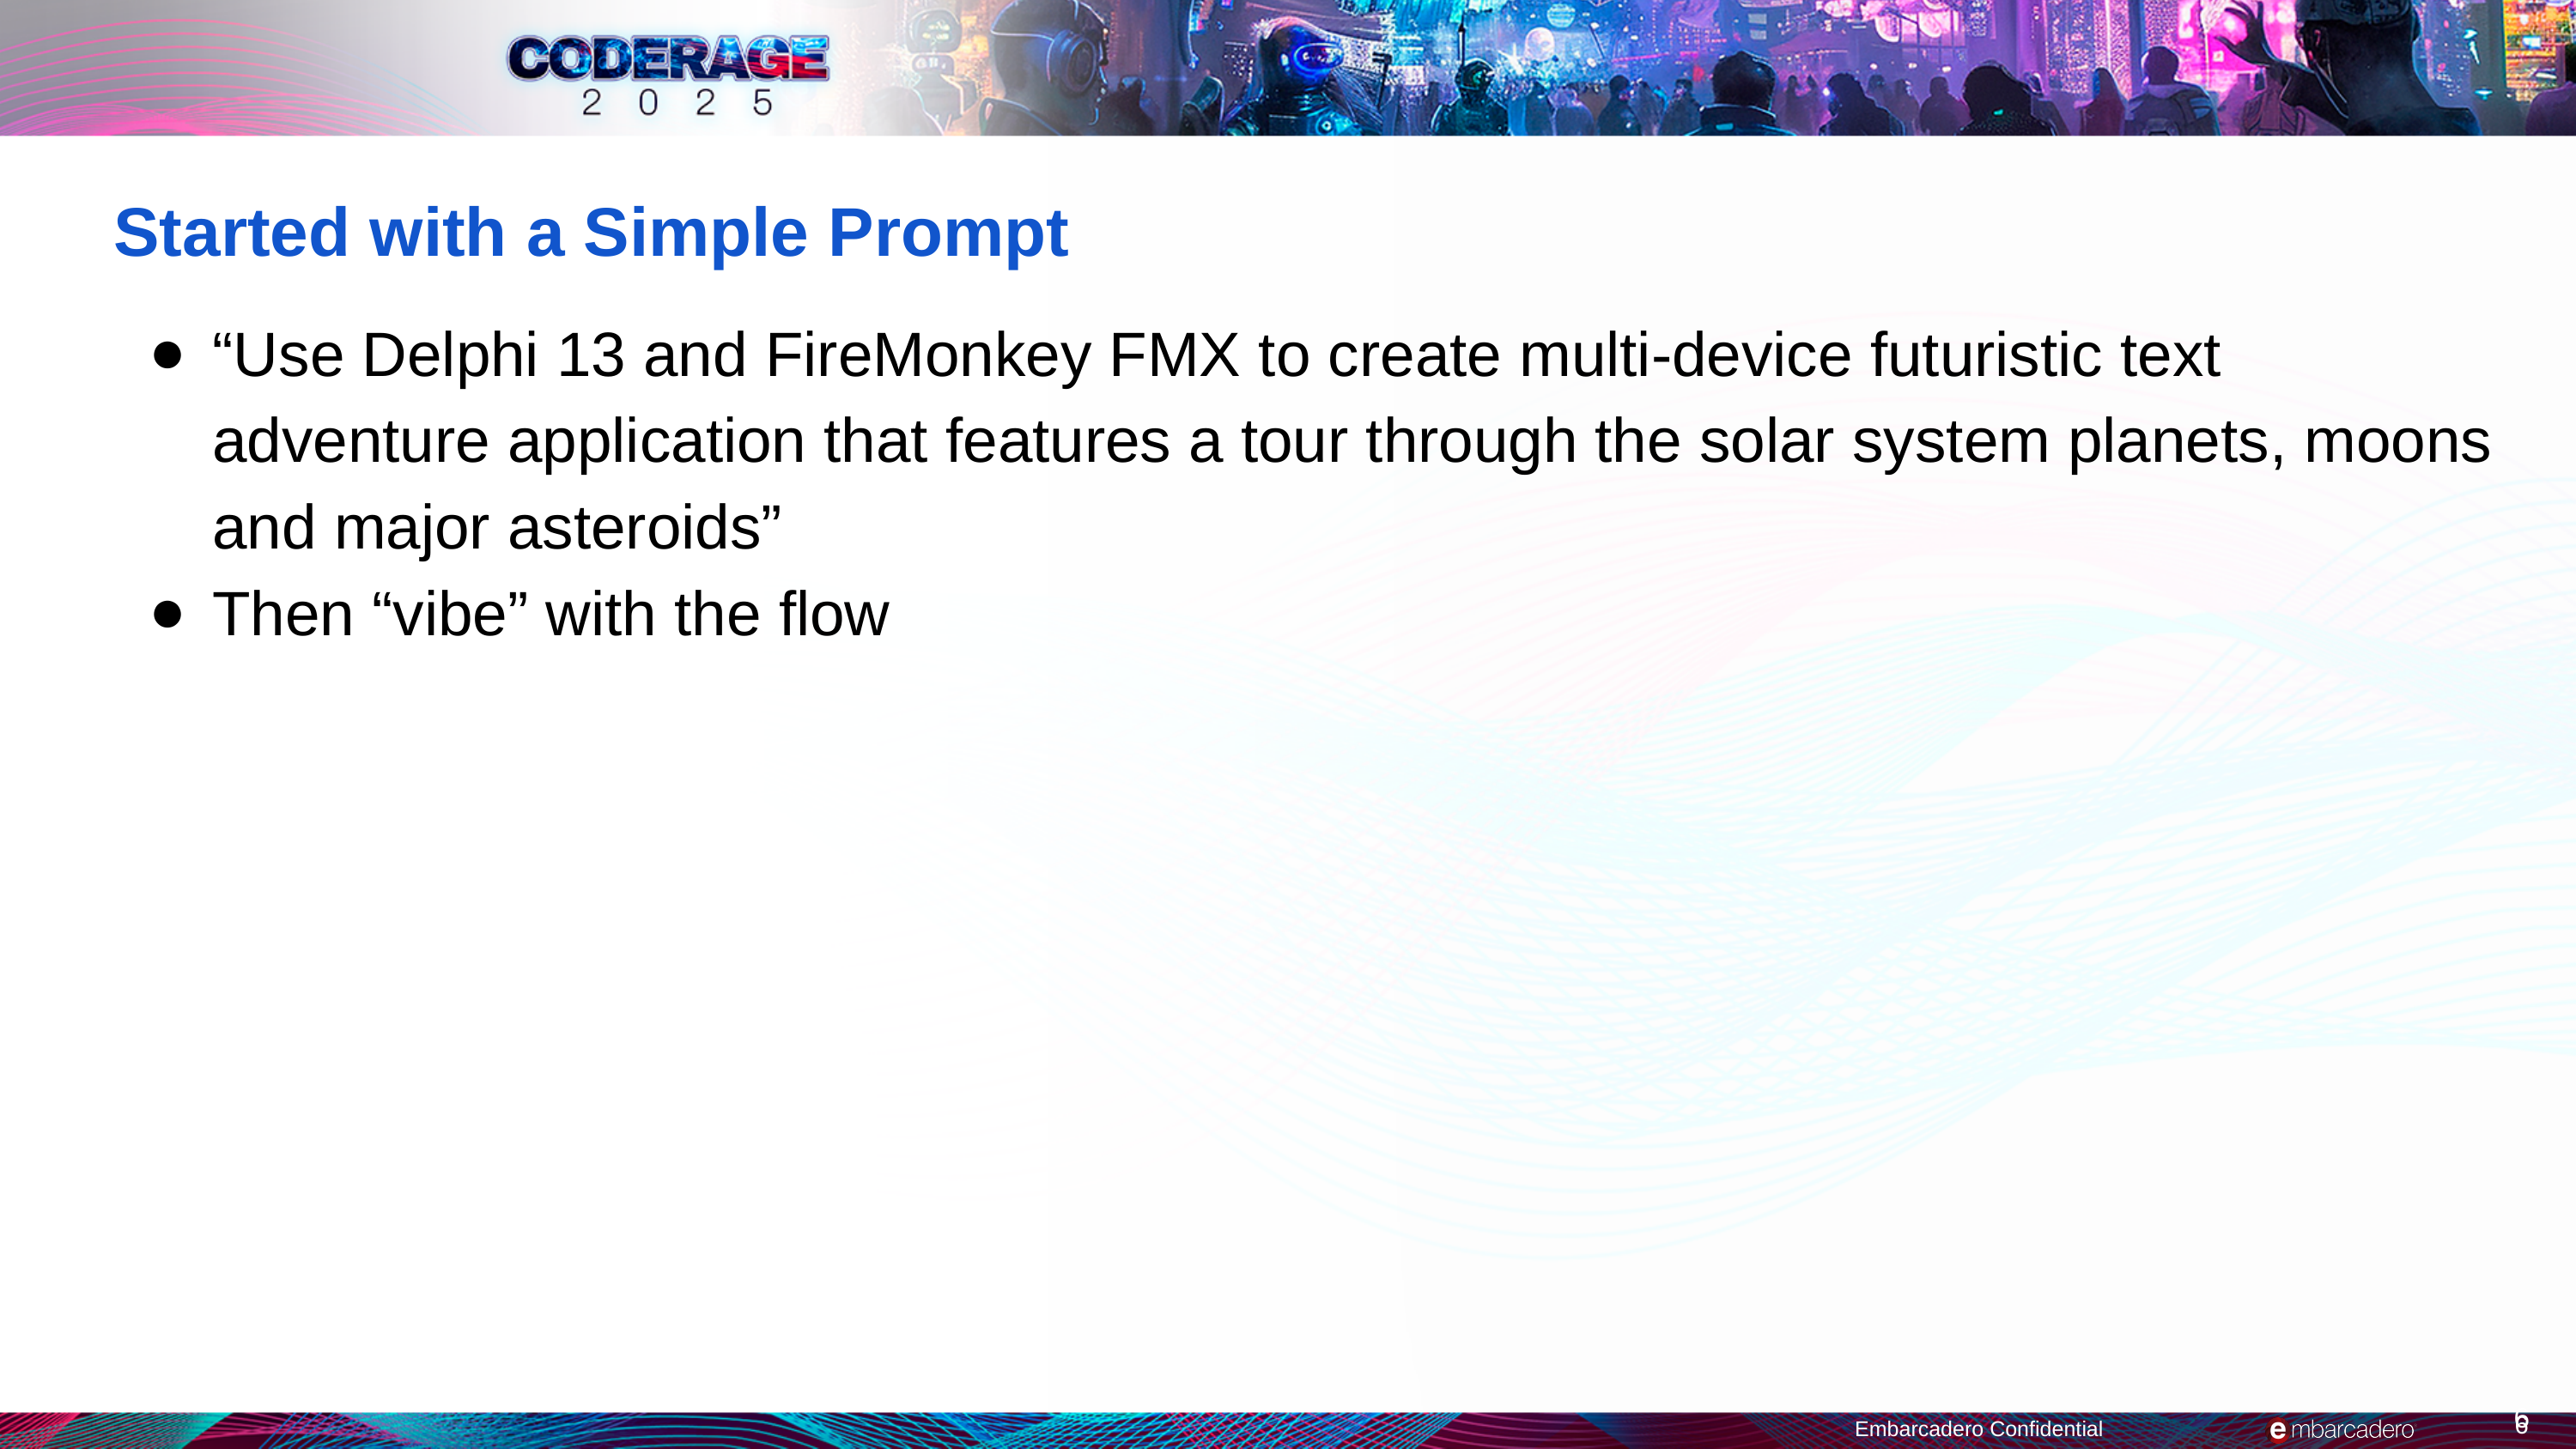

# Started with a Simple Prompt
“Use Delphi 13 and FireMonkey FMX to create multi-device futuristic text adventure application that features a tour through the solar system planets, moons and major asteroids”
Then “vibe” with the flow